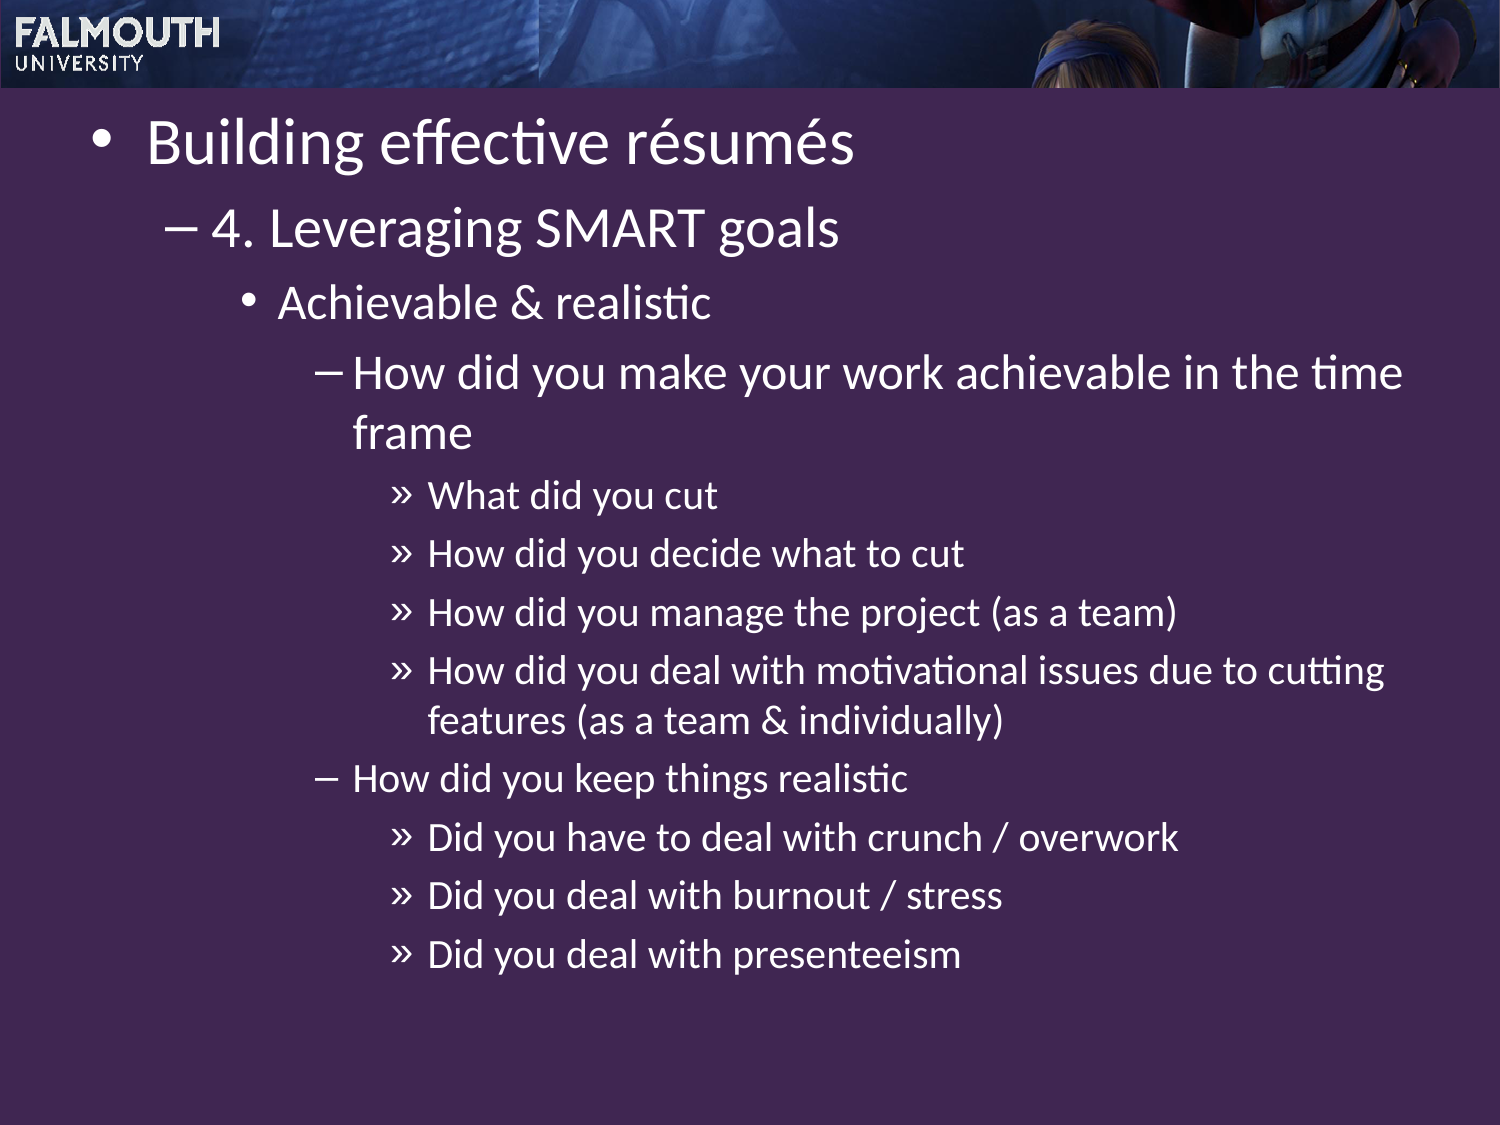

Building effective résumés
4. Leveraging SMART goals
Achievable & realistic
How did you make your work achievable in the time frame
What did you cut
How did you decide what to cut
How did you manage the project (as a team)
How did you deal with motivational issues due to cutting features (as a team & individually)
How did you keep things realistic
Did you have to deal with crunch / overwork
Did you deal with burnout / stress
Did you deal with presenteeism